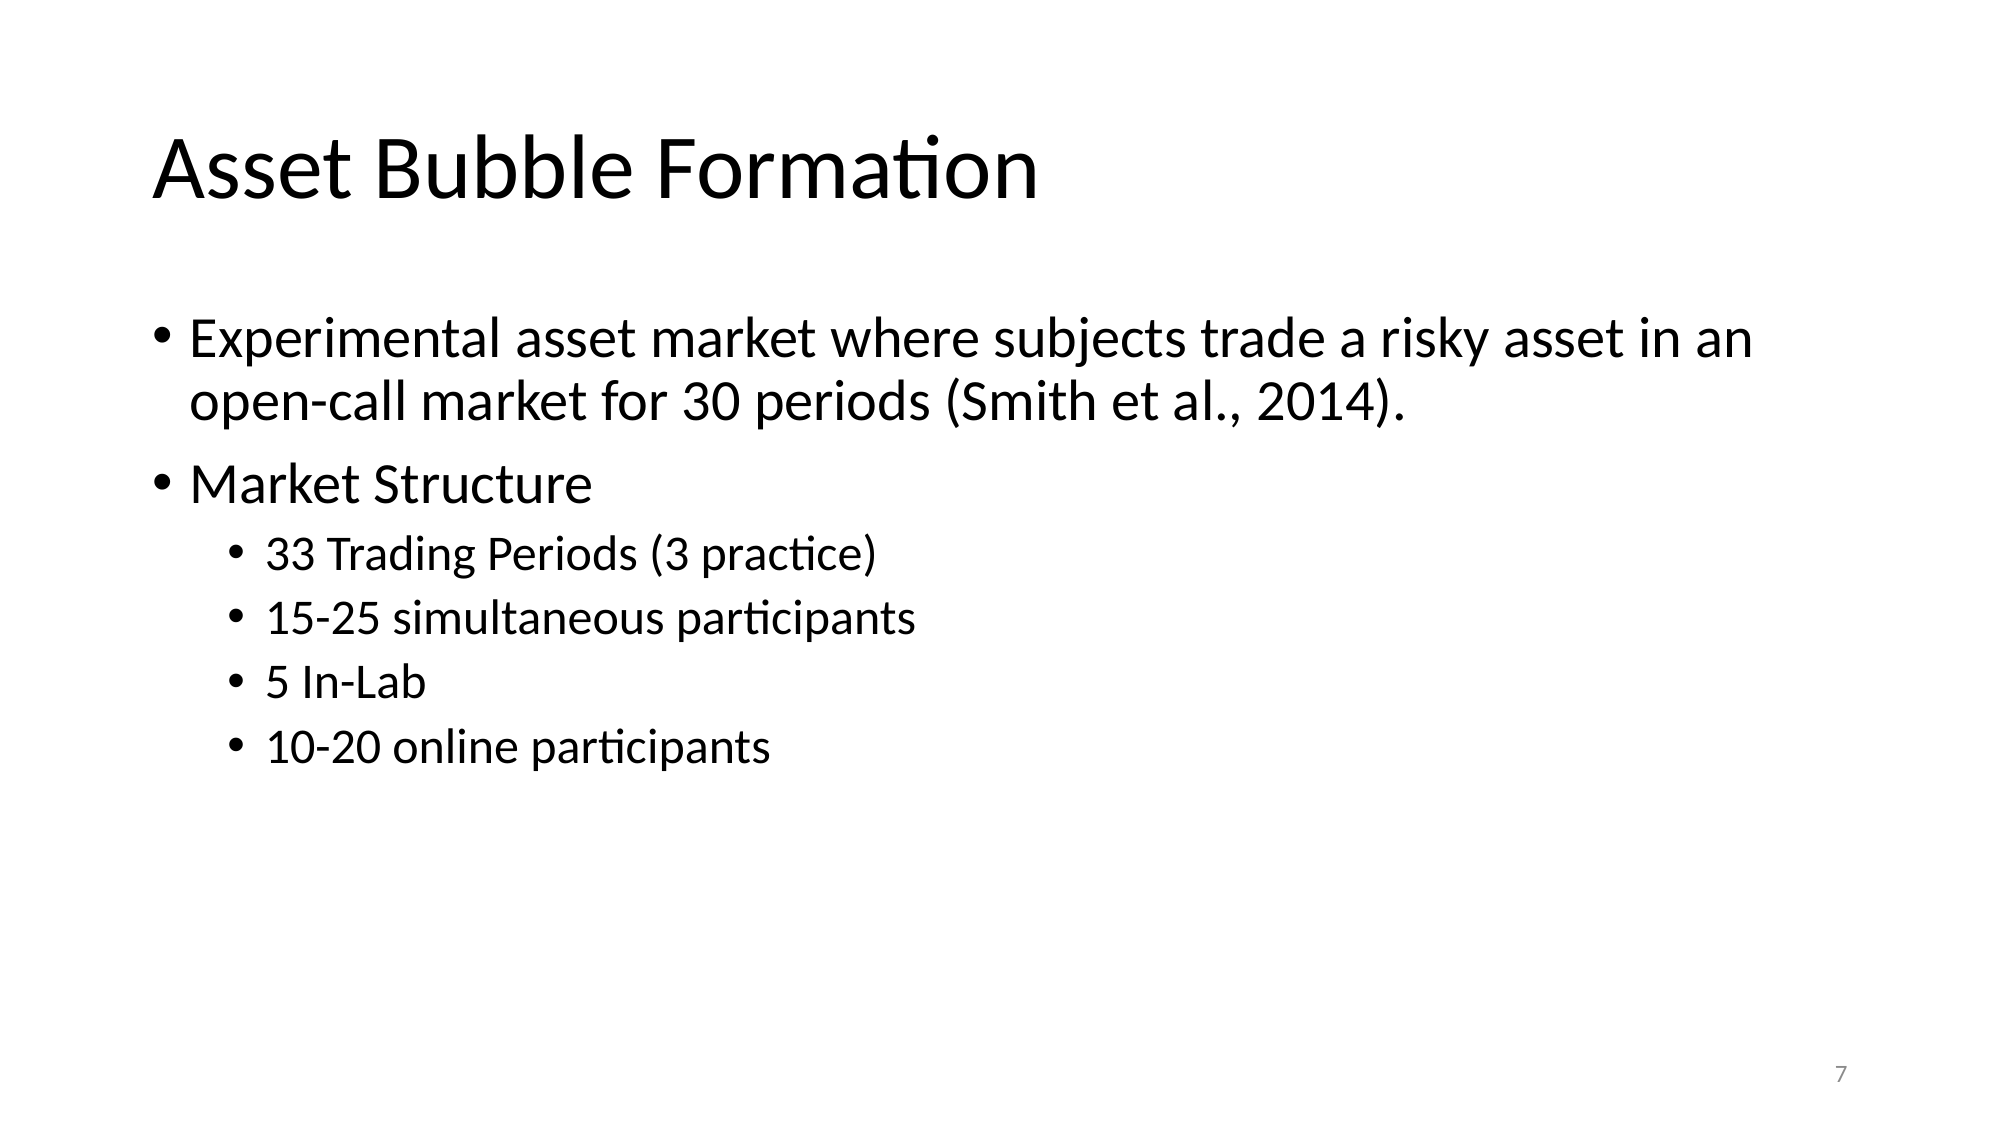

# Asset Bubble Formation
Experimental asset market where subjects trade a risky asset in an open-call market for 30 periods (Smith et al., 2014).
Market Structure
33 Trading Periods (3 practice)
15-25 simultaneous participants
5 In-Lab
10-20 online participants

7